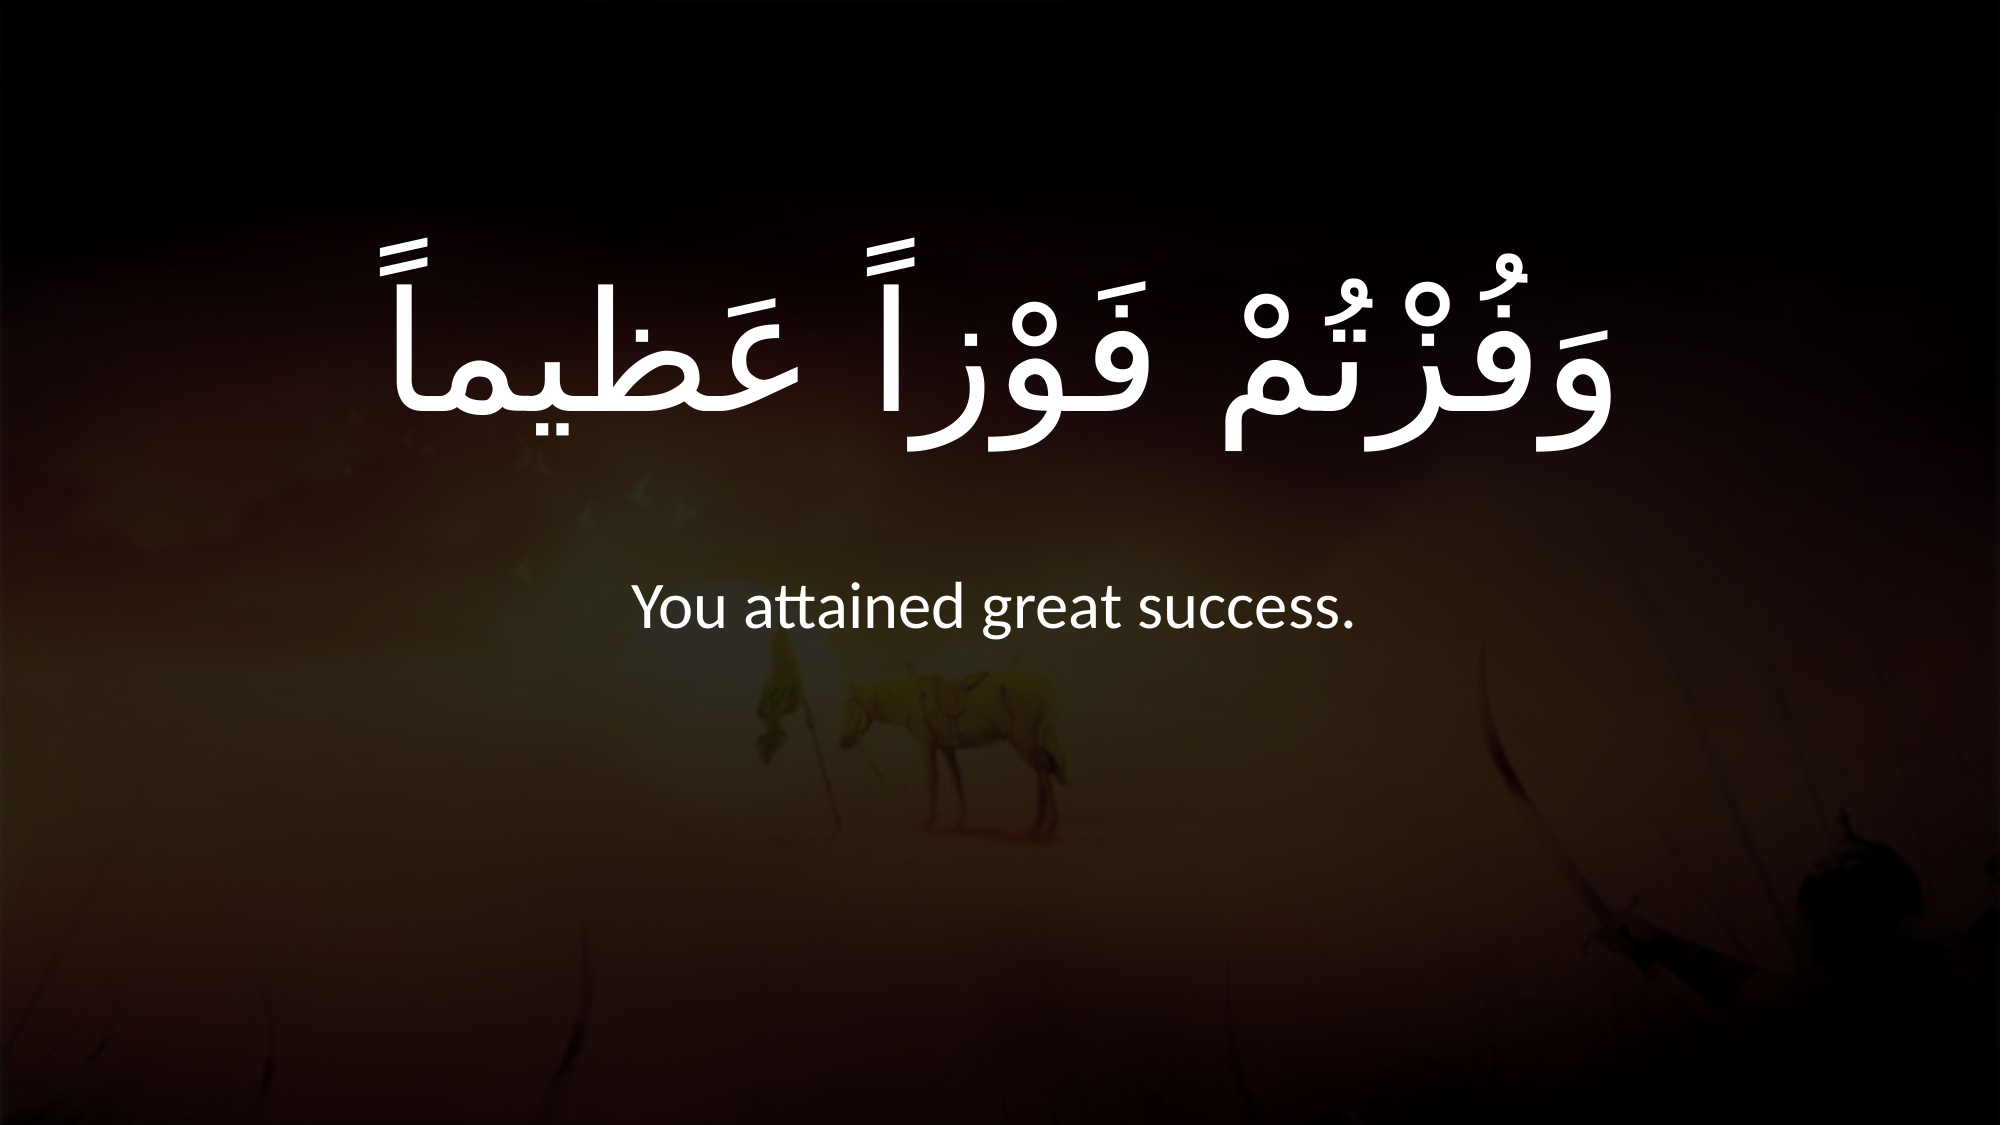

# وَفُزْتُمْ فَوْزاً عَظيماً
You attained great success.